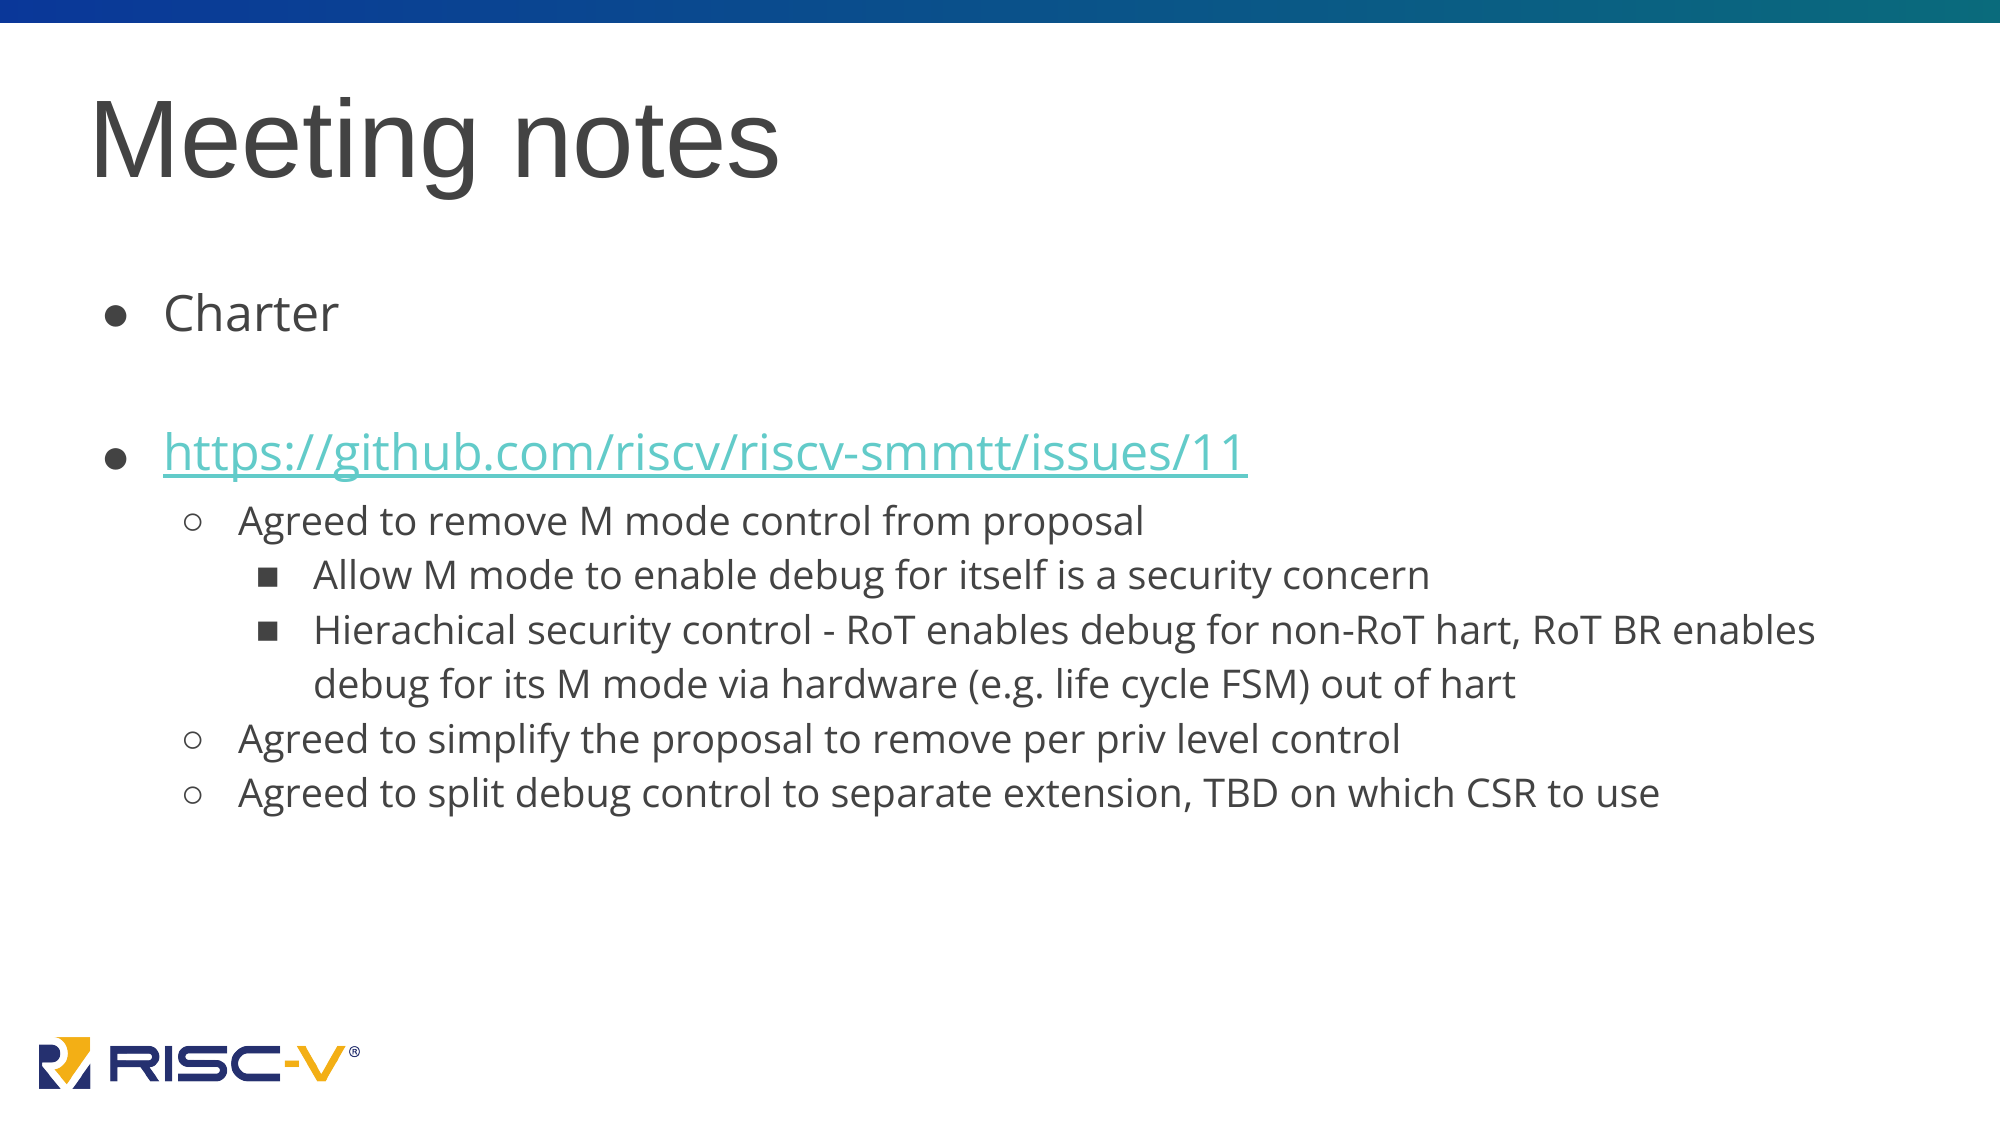

# Meeting notes
Charter

https://github.com/riscv/riscv-smmtt/issues/11
Agreed to remove M mode control from proposal
Allow M mode to enable debug for itself is a security concern
Hierachical security control - RoT enables debug for non-RoT hart, RoT BR enables debug for its M mode via hardware (e.g. life cycle FSM) out of hart
Agreed to simplify the proposal to remove per priv level control
Agreed to split debug control to separate extension, TBD on which CSR to use